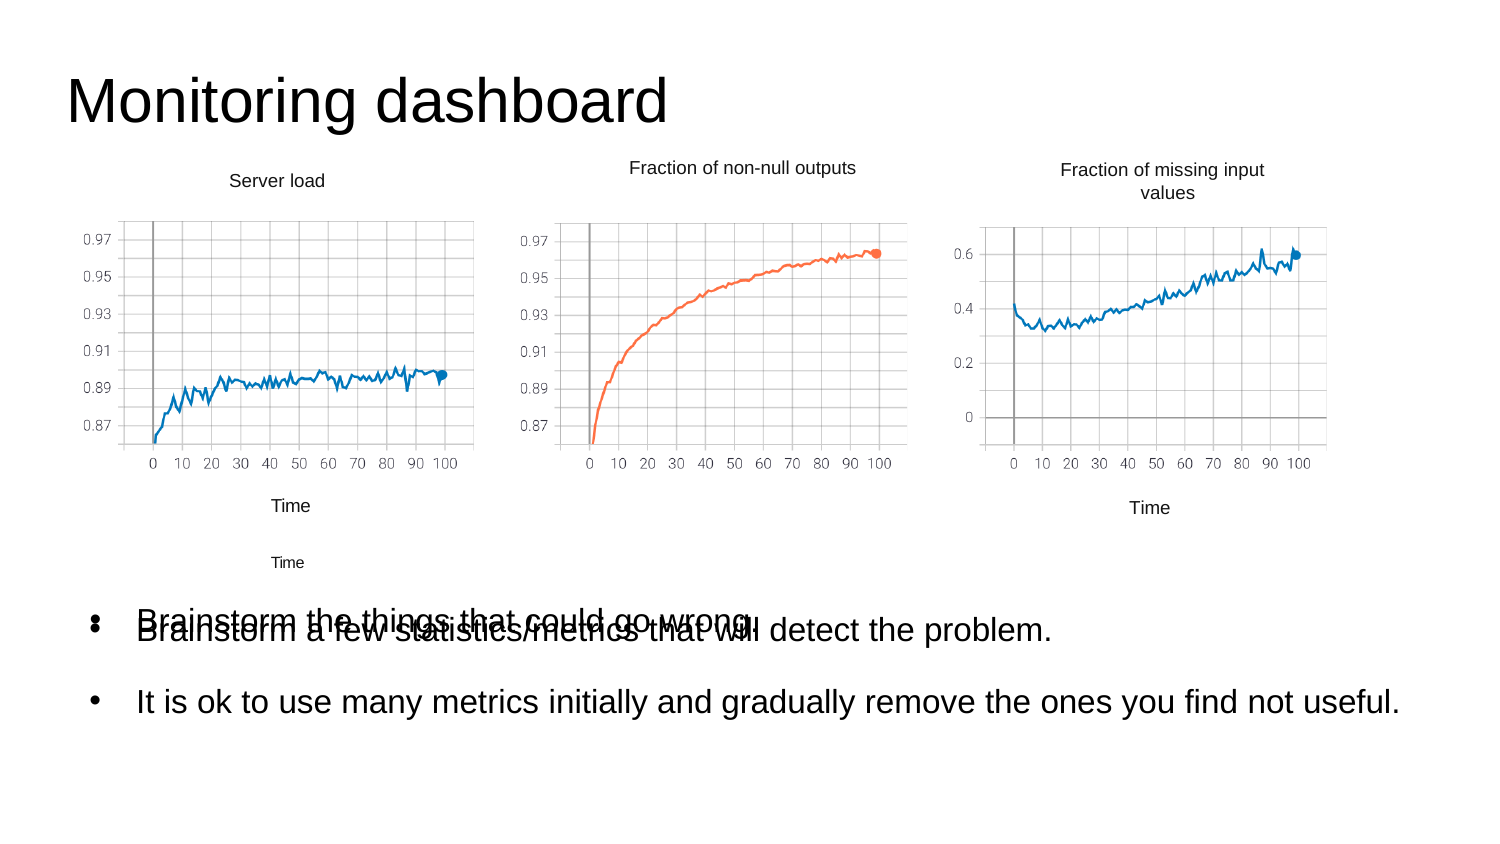

Monitoring dashboard
Fraction of non-null outputs
Fraction of missing input  values
Server load

Time	Time

Brainstorm the things that could go wrong.
Time
Brainstorm a few statistics/metrics that will detect the problem.

It is ok to use many metrics initially and gradually remove the ones you find not useful.